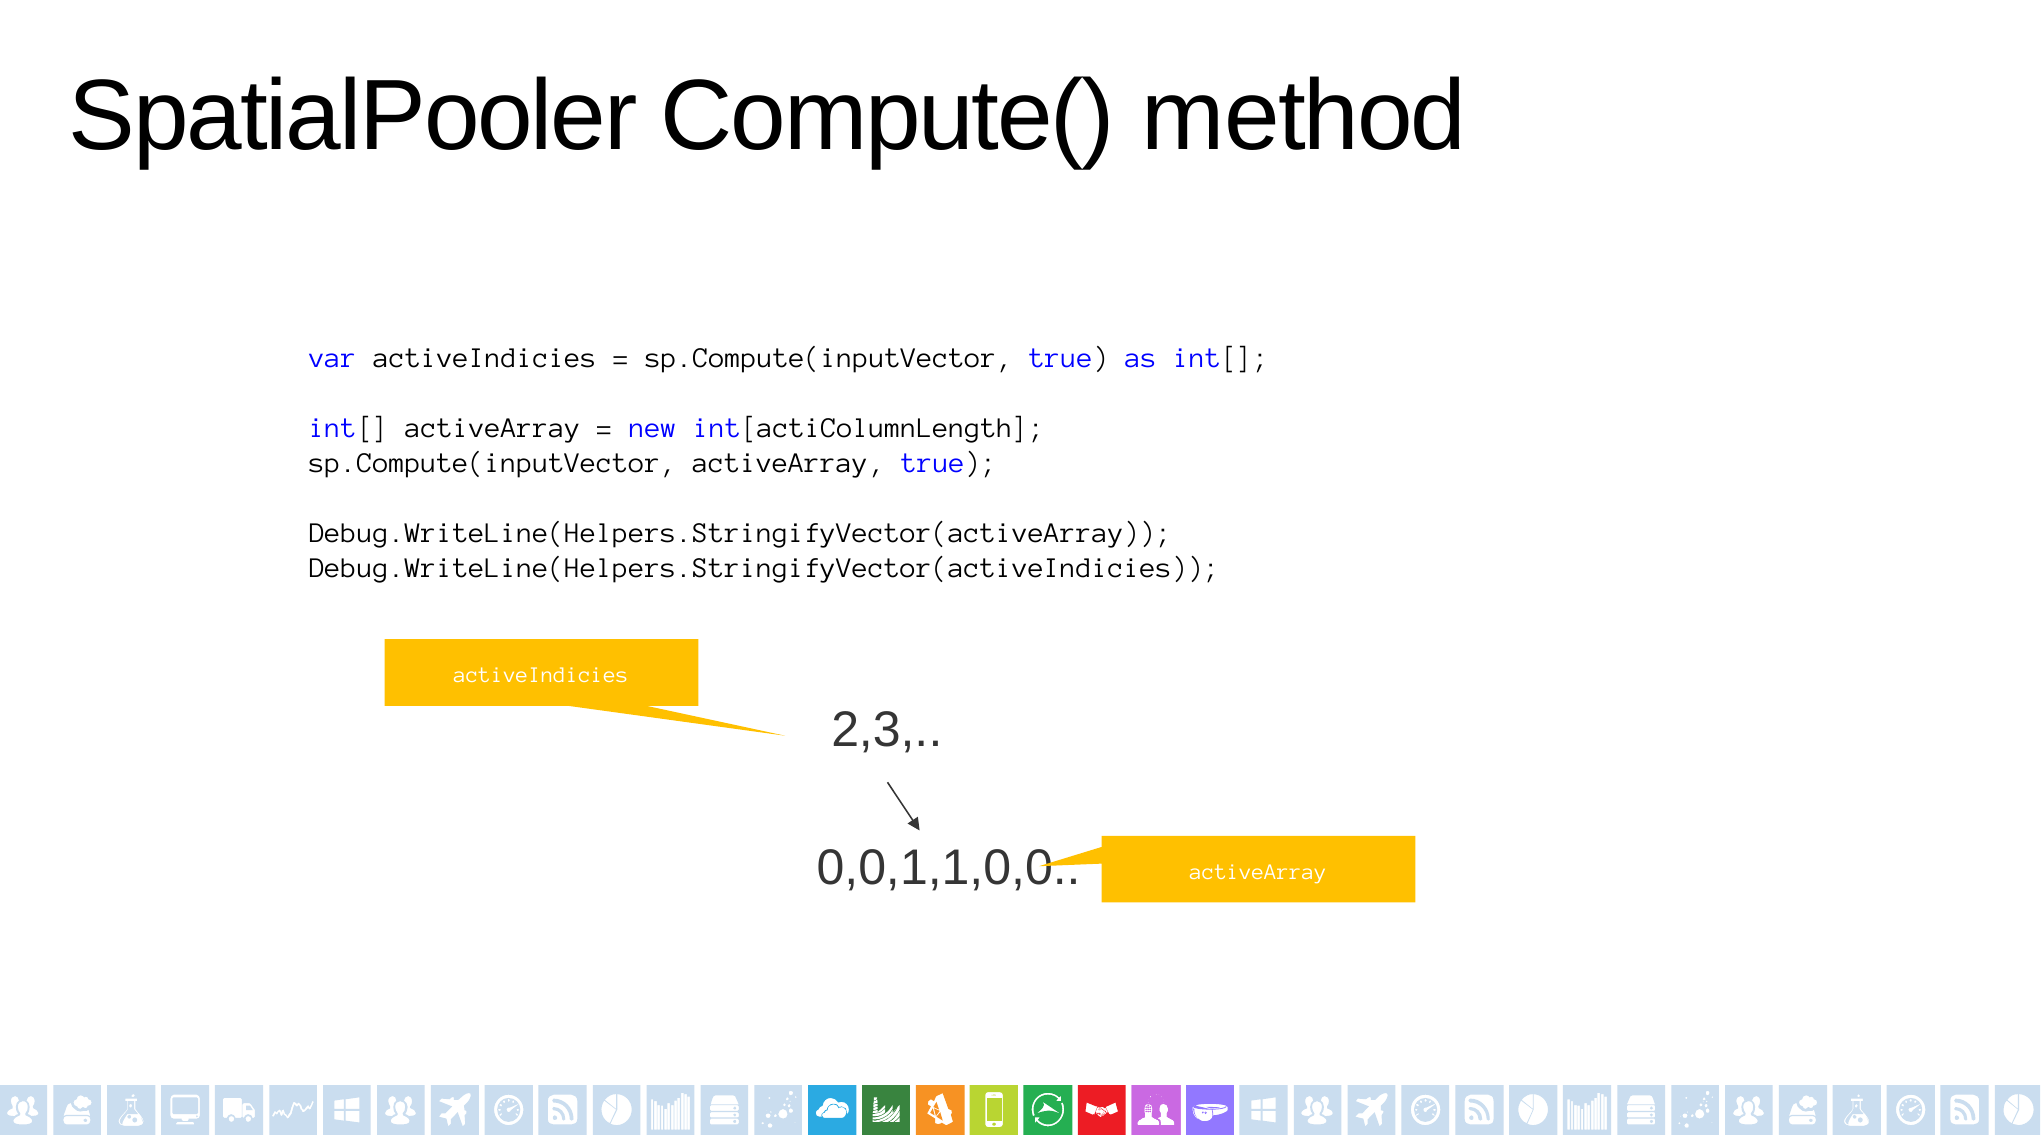

# SpatialPooler Compute() method
var activeIndicies = sp.Compute(inputVector, true) as int[];

int[] activeArray = new int[actiColumnLength];
sp.Compute(inputVector, activeArray, true);

Debug.WriteLine(Helpers.StringifyVector(activeArray));
Debug.WriteLine(Helpers.StringifyVector(activeIndicies));
activeIndicies
2,3,..
0,0,1,1,0,0..
activeArray